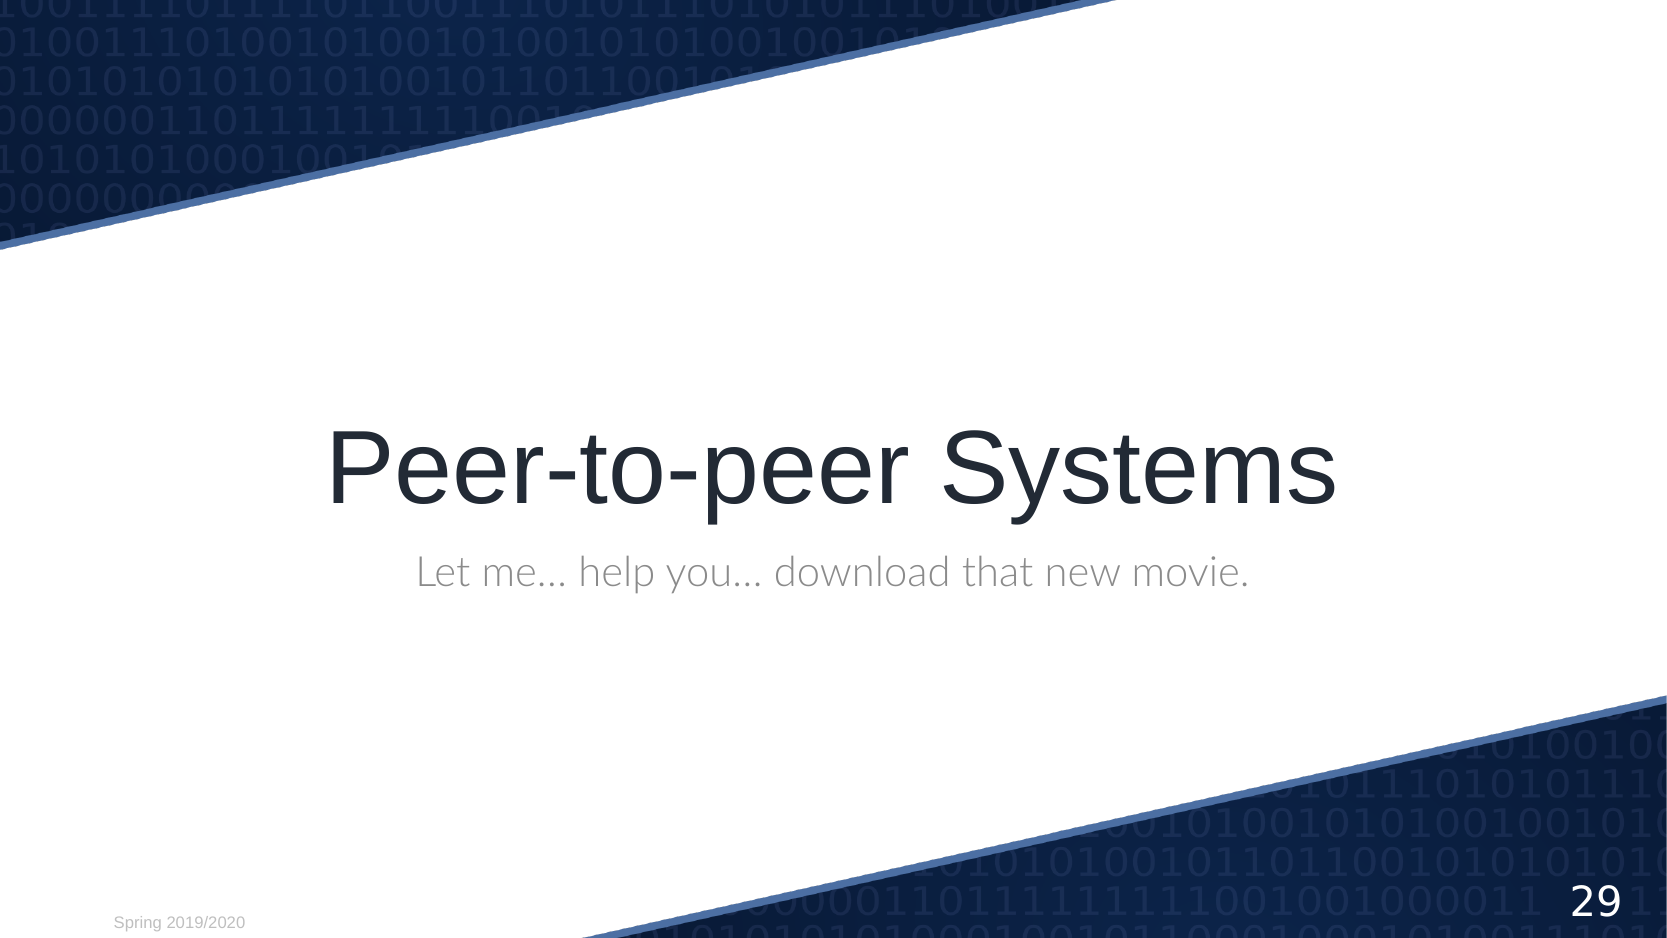

# Peer-to-peer Systems
Let me… help you… download that new movie.
29